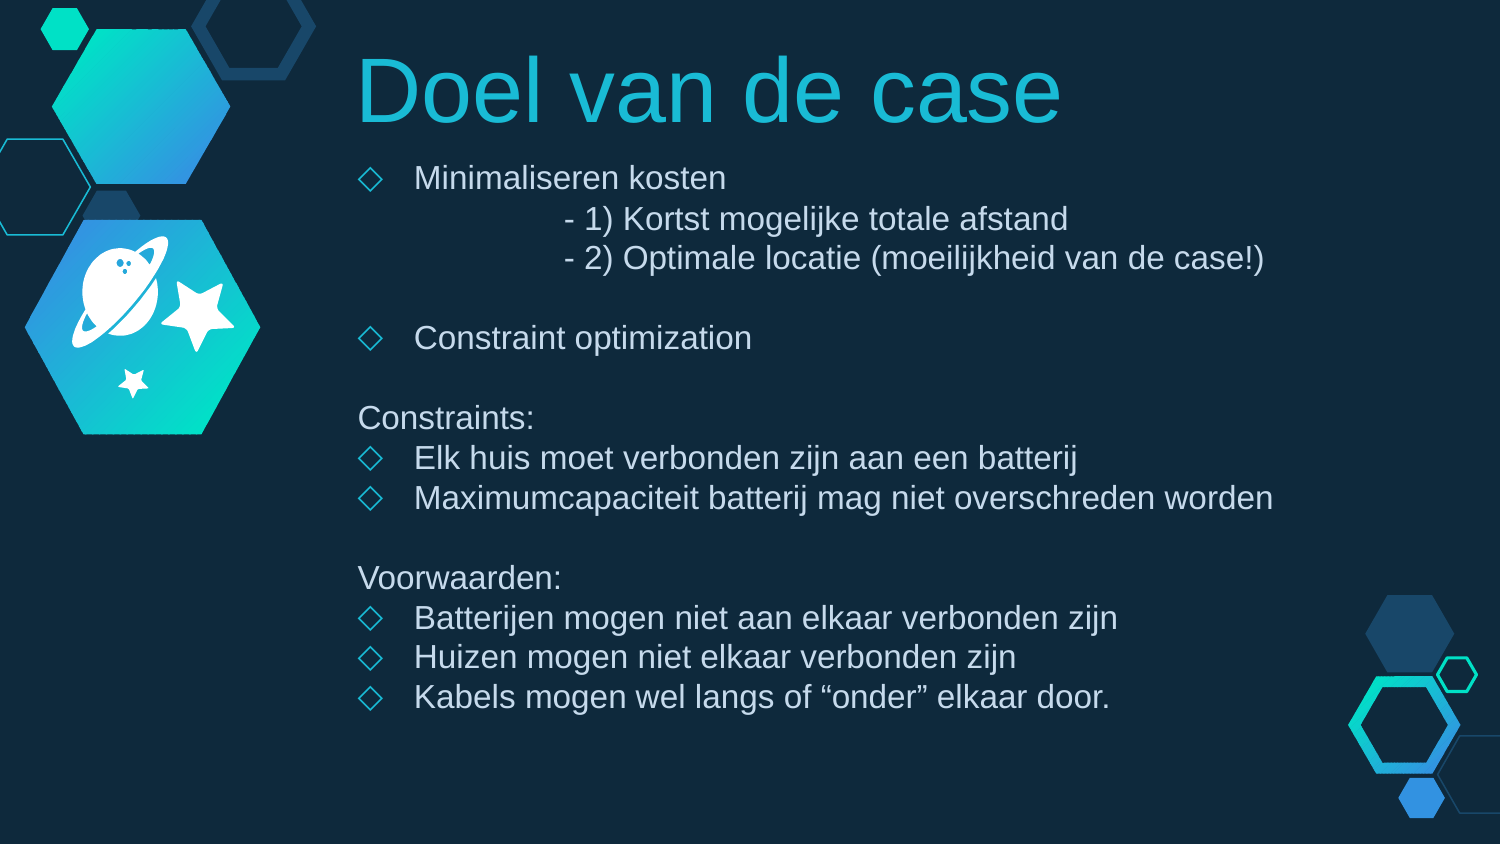

Doel van de case

Minimaliseren kosten
		- 1) Kortst mogelijke totale afstand
		- 2) Optimale locatie (moeilijkheid van de case!)

Constraint optimization

Constraints:
Elk huis moet verbonden zijn aan een batterij
Maximumcapaciteit batterij mag niet overschreden worden

Voorwaarden:
Batterijen mogen niet aan elkaar verbonden zijn
Huizen mogen niet elkaar verbonden zijn
Kabels mogen wel langs of “onder” elkaar door.